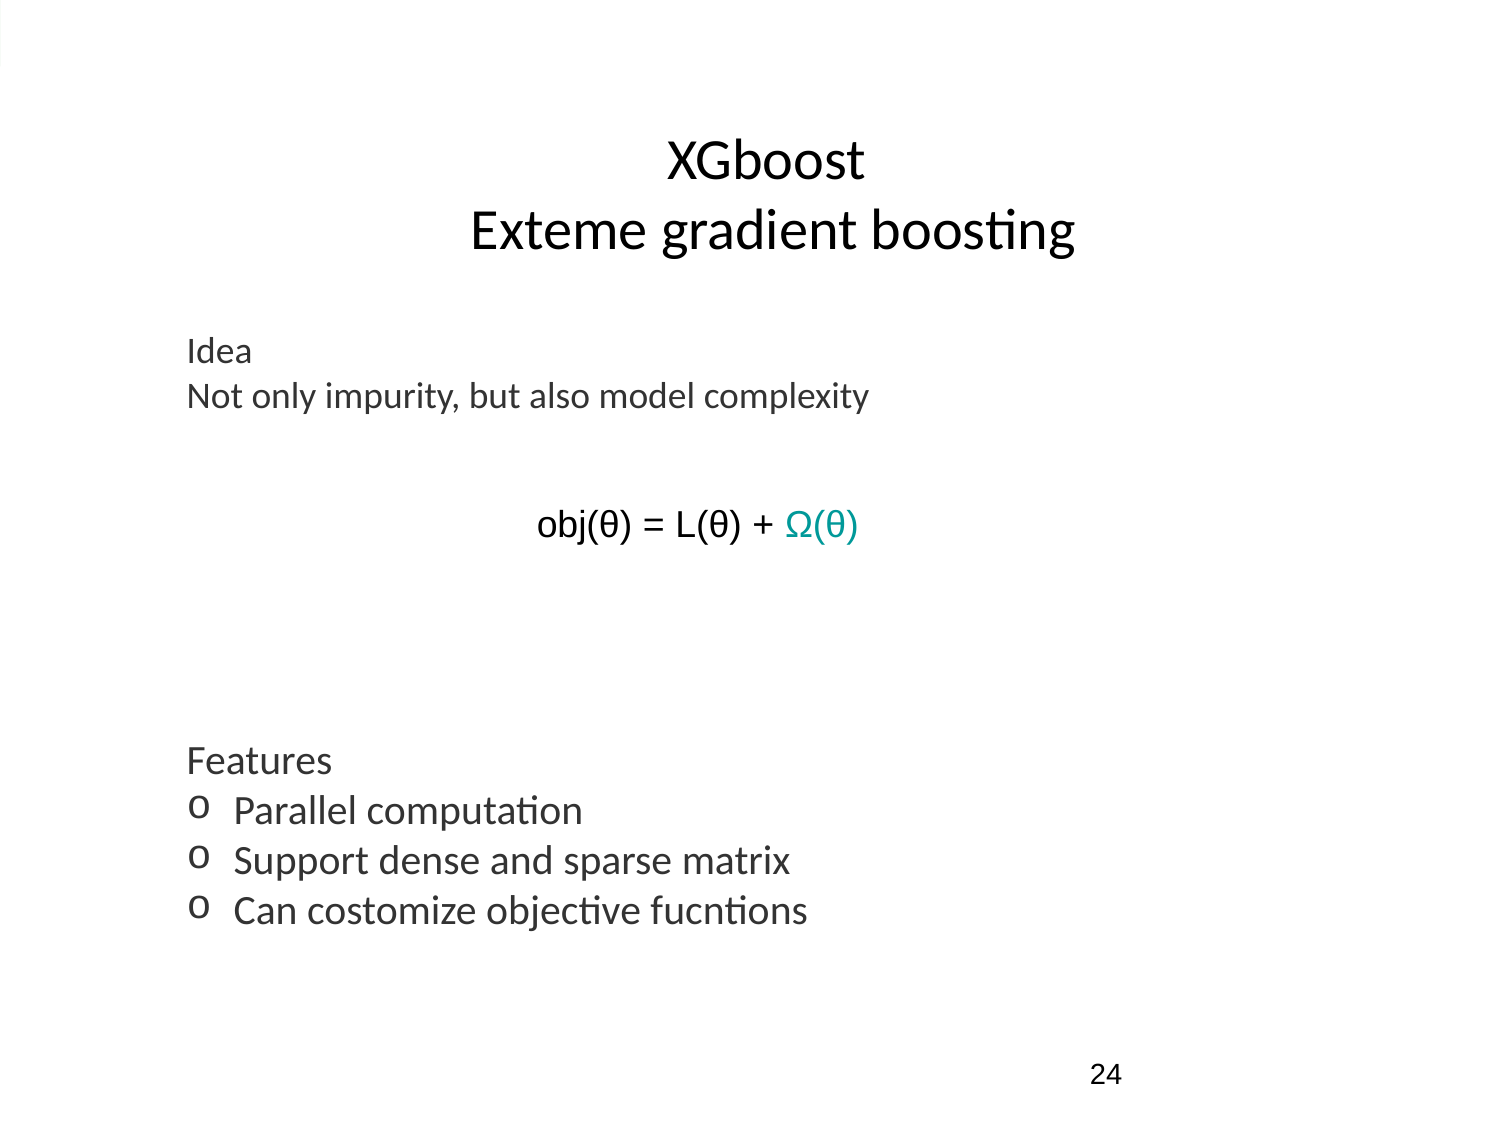

XGboost
Exteme gradient boosting
Idea
Not only impurity, but also model complexity
obj(θ) = L(θ) + Ω(θ)
Features
Parallel computation
Support dense and sparse matrix
Can costomize objective fucntions
24